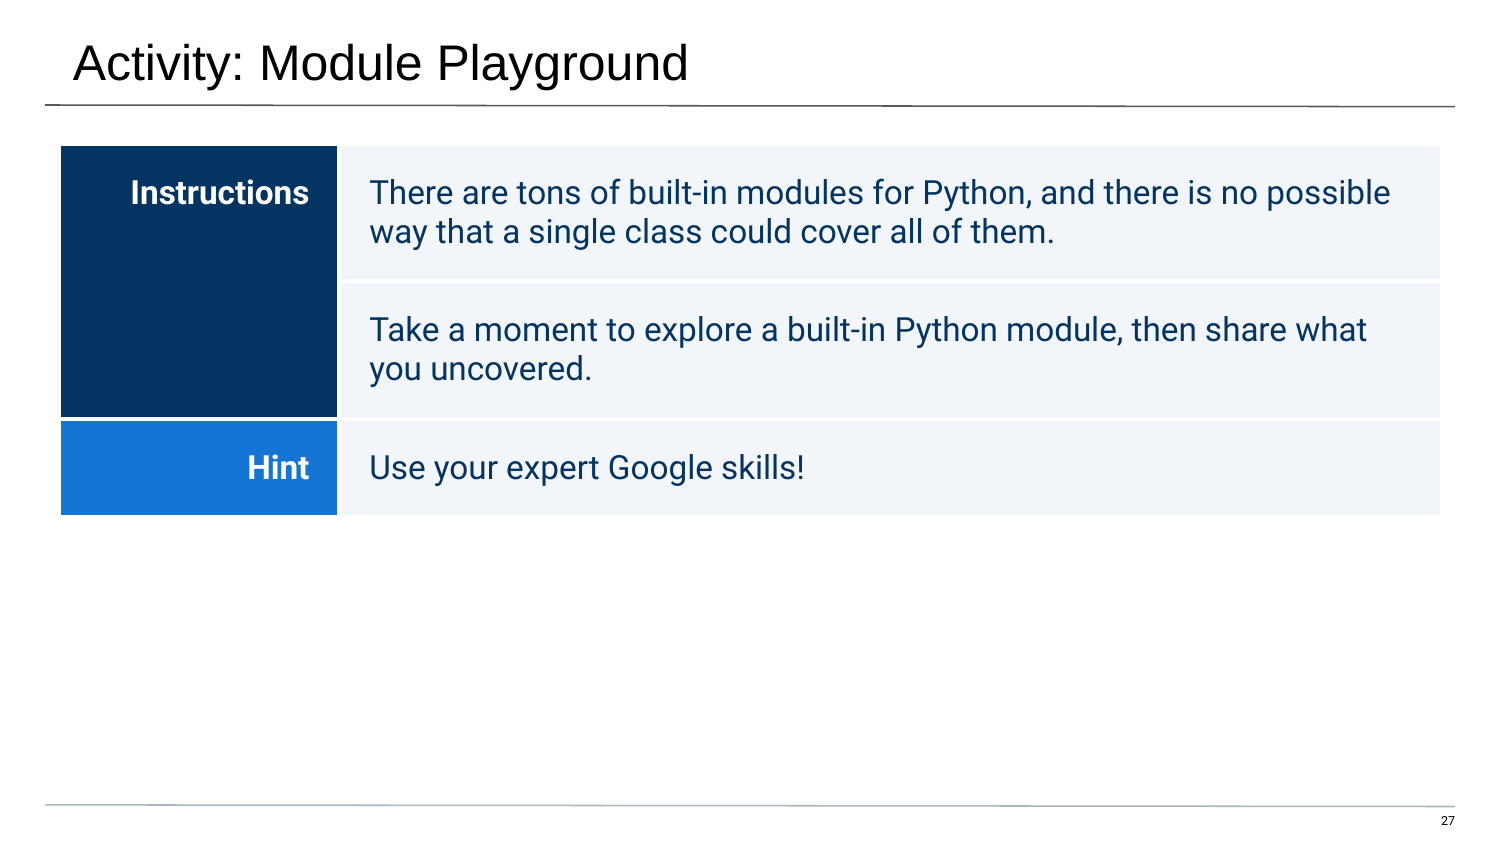

# Activity: Module Playground
| Instructions | There are tons of built-in modules for Python, and there is no possible way that a single class could cover all of them. |
| --- | --- |
|  | Take a moment to explore a built-in Python module, then share what you uncovered. |
| Hint | Use your expert Google skills! |